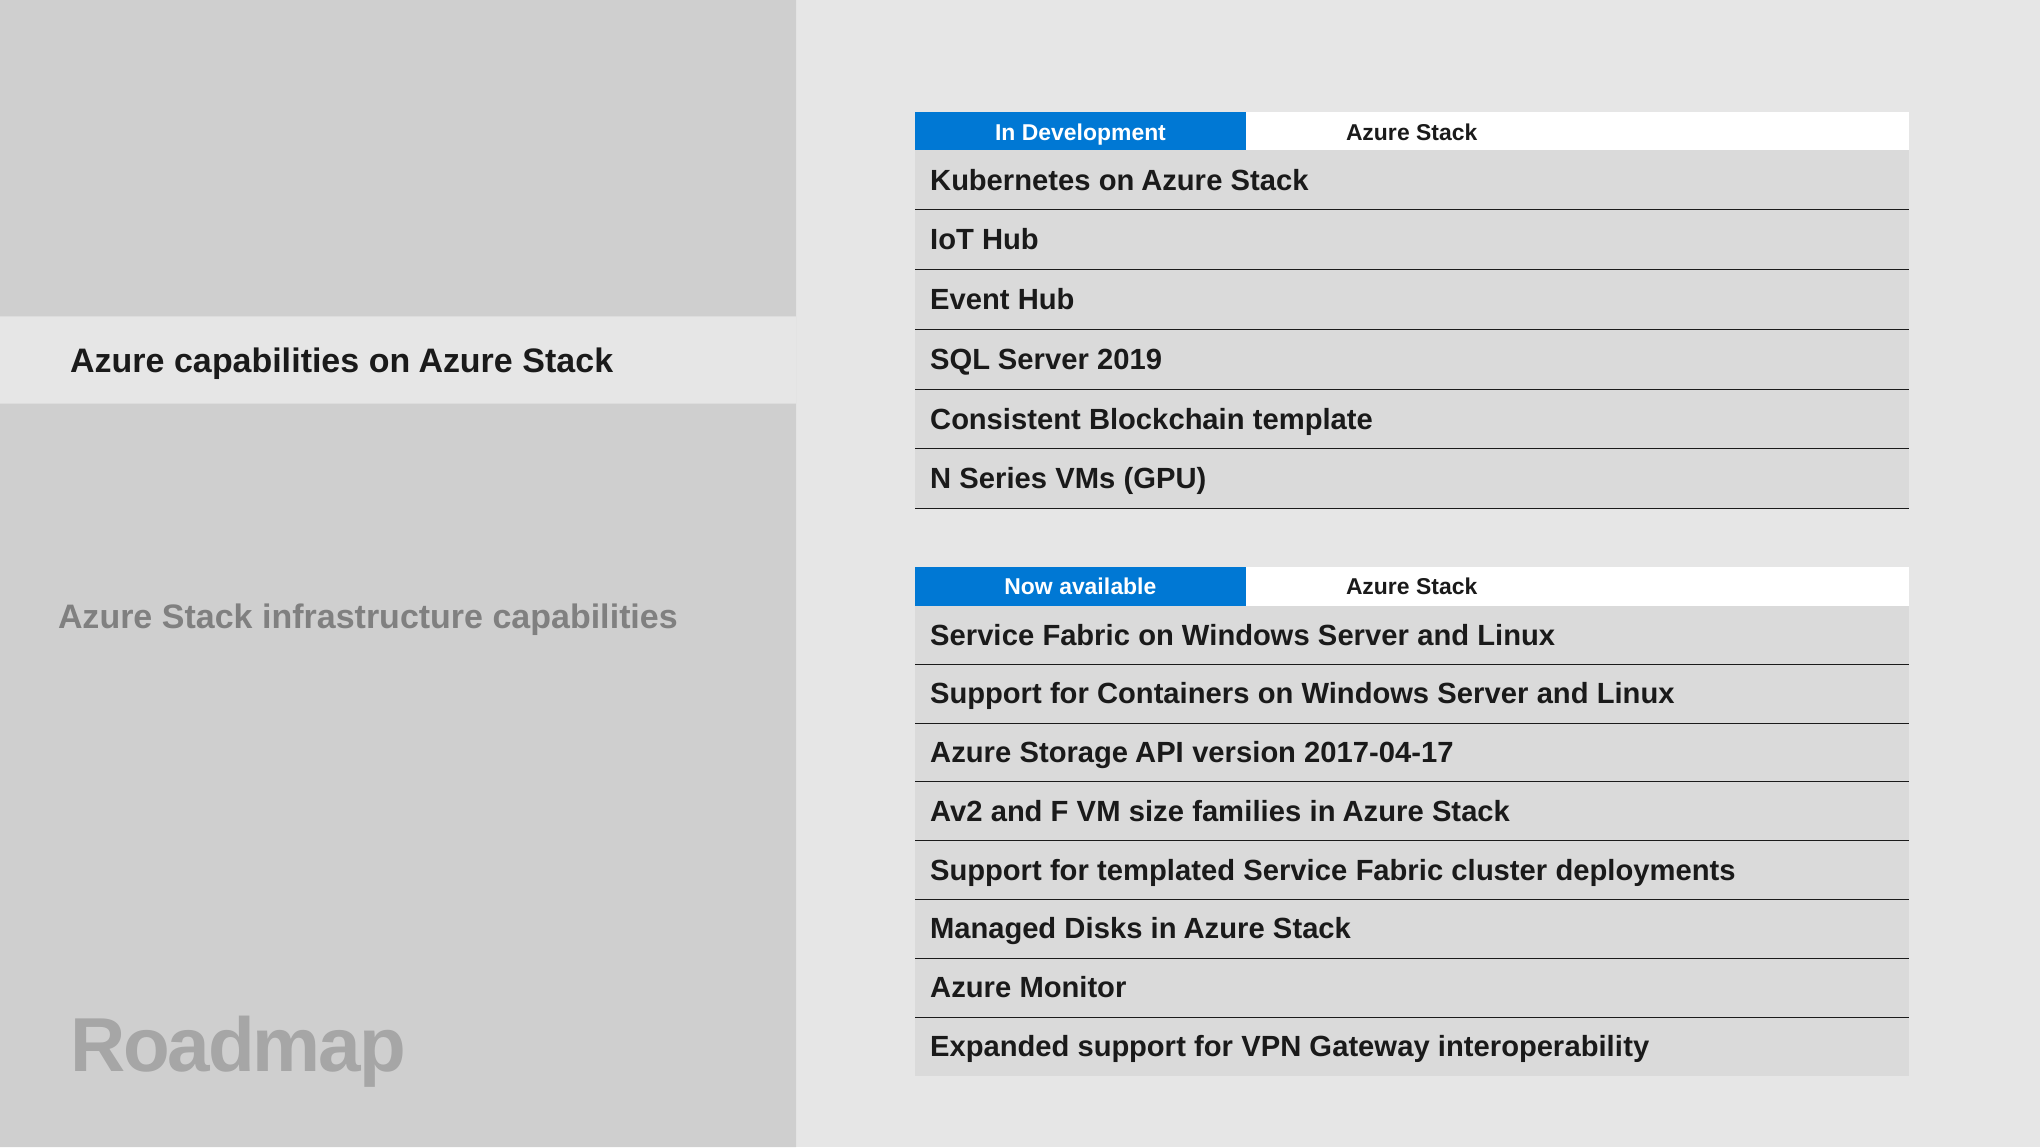

| In Development | Azure Stack |  |
| --- | --- | --- |
| Kubernetes on Azure Stack |
| --- |
| IoT Hub |
| Event Hub |
| SQL Server 2019 |
| Consistent Blockchain template |
| N Series VMs (GPU) |

Azure capabilities on Azure Stack

| Now available | Azure Stack |  |
| --- | --- | --- |
Azure Stack infrastructure capabilities
| Service Fabric on Windows Server and Linux |
| --- |
| Support for Containers on Windows Server and Linux |
| Azure Storage API version 2017-04-17 |
| Av2 and F VM size families in Azure Stack |
| Support for templated Service Fabric cluster deployments |
| Managed Disks in Azure Stack |
| Azure Monitor |
| Expanded support for VPN Gateway interoperability |
Roadmap